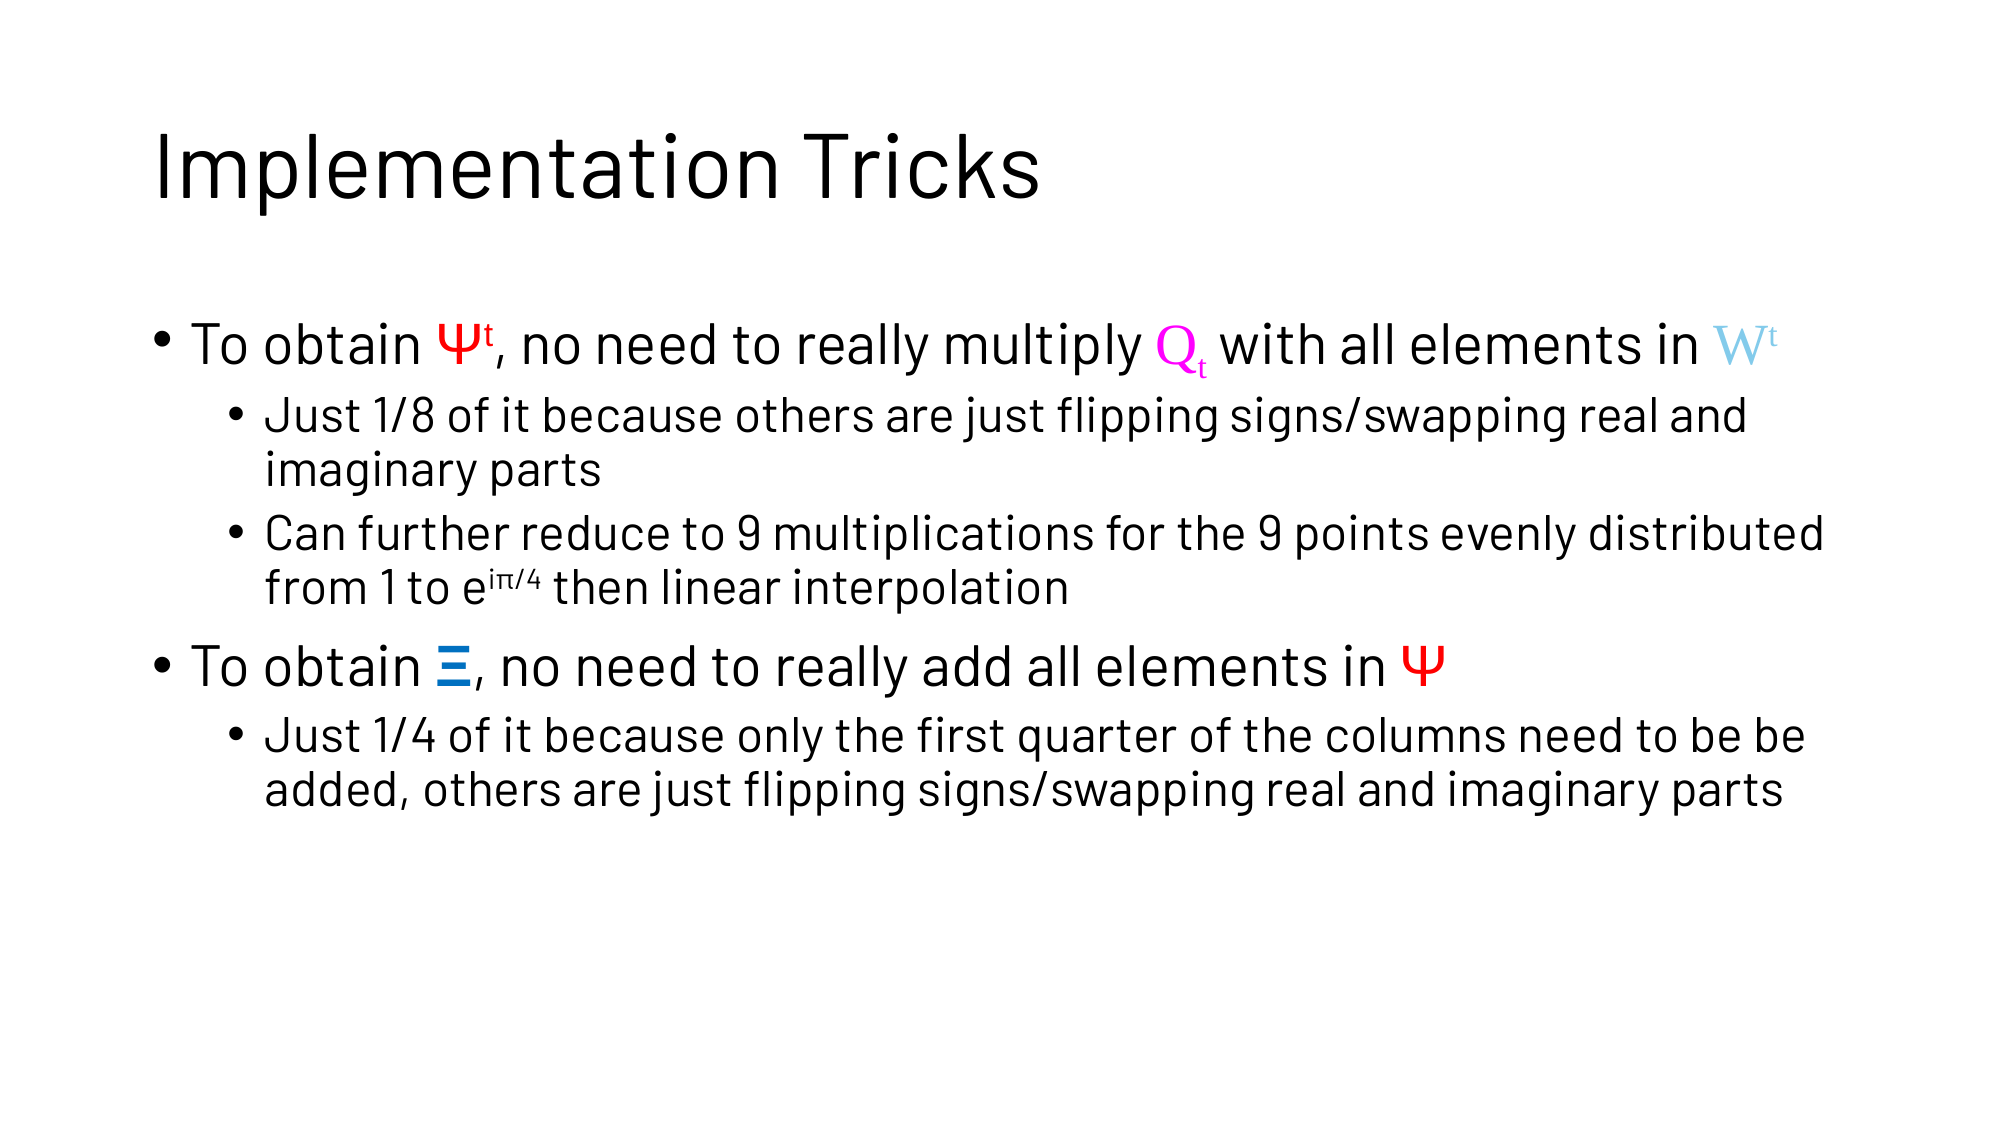

# Implementation Tricks
To obtain Ψt, no need to really multiply Qt with all elements in Wt
Just 1/8 of it because others are just flipping signs/swapping real and imaginary parts
Can further reduce to 9 multiplications for the 9 points evenly distributed from 1 to eiπ/4 then linear interpolation
To obtain Ξ, no need to really add all elements in Ψ
Just 1/4 of it because only the first quarter of the columns need to be be added, others are just flipping signs/swapping real and imaginary parts